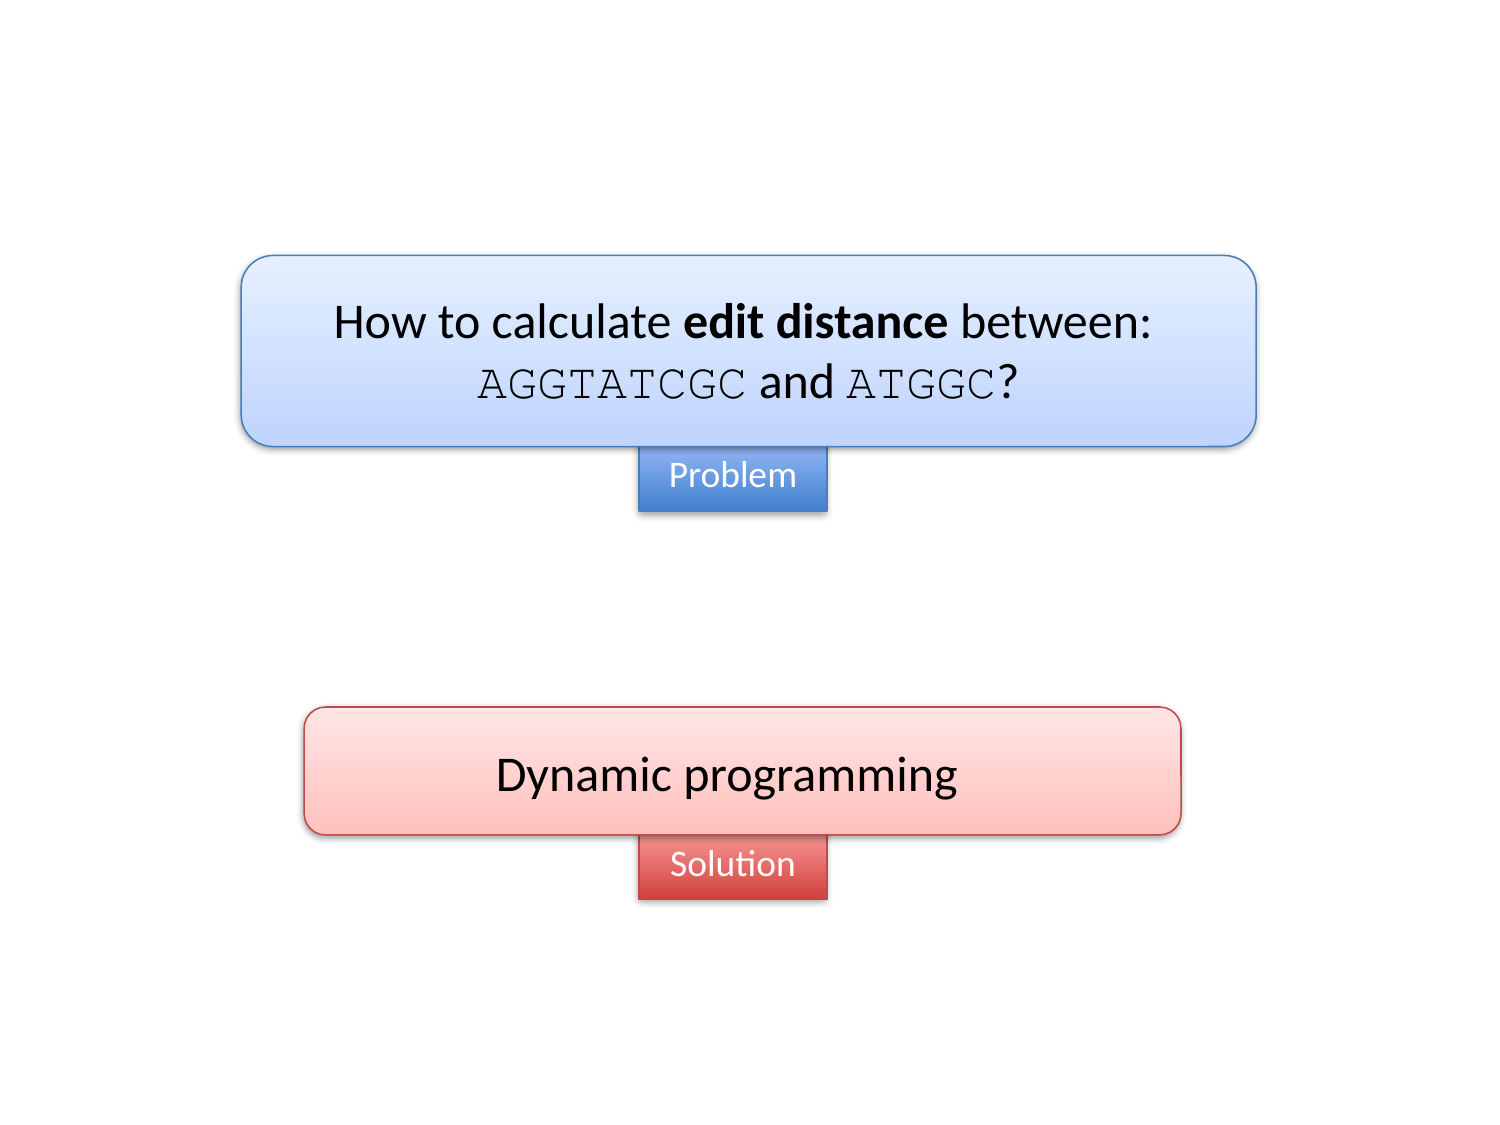

How to calculate edit distance between:
AGGTATCGC and ATGGC?
Problem

Dynamic programming
Solution